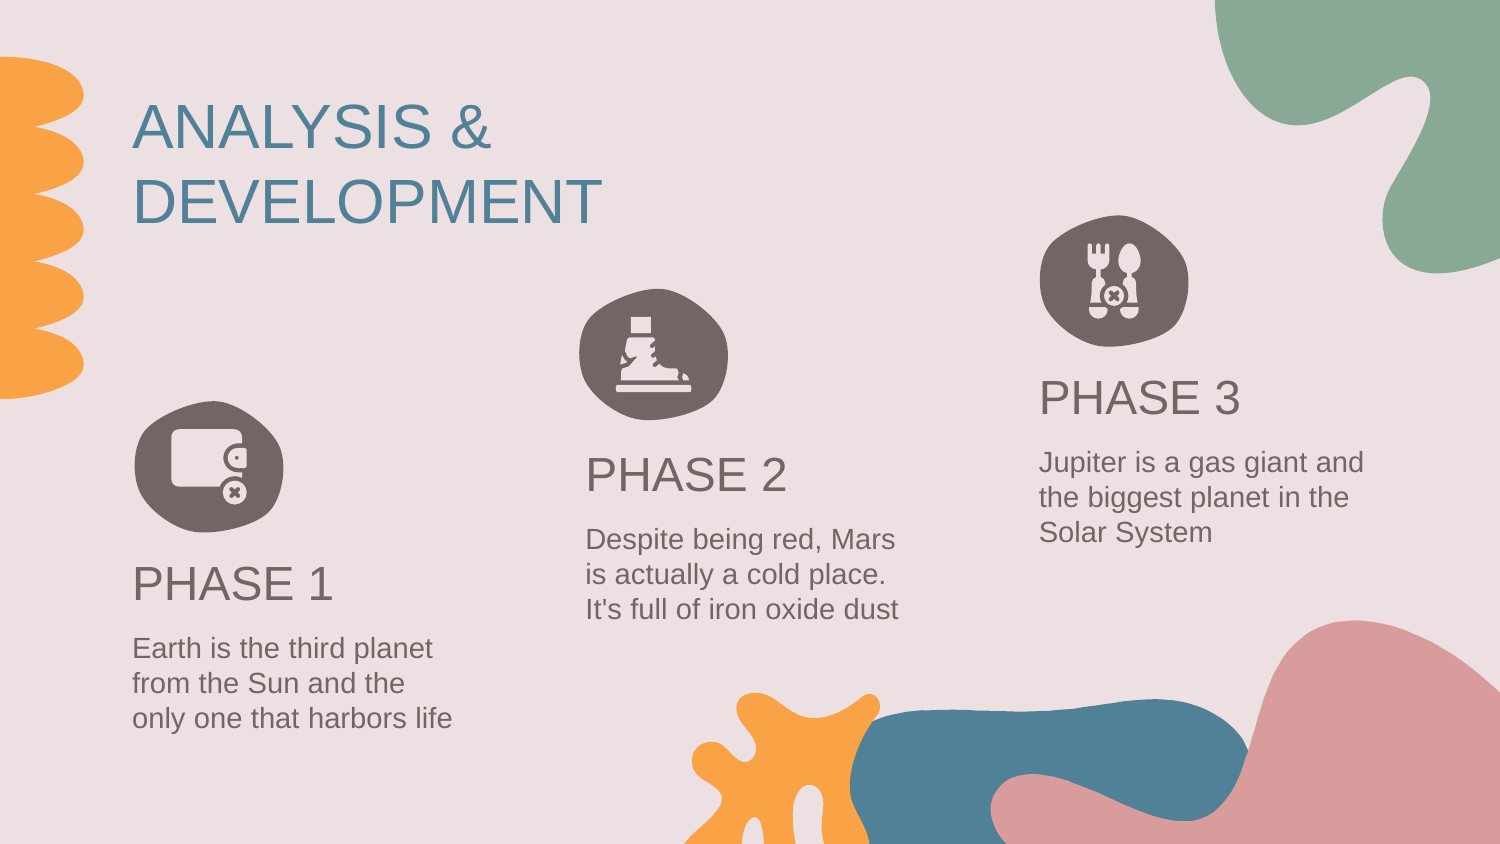

# ANALYSIS & DEVELOPMENT

PHASE 3

PHASE 2
Jupiter is a gas giant and the biggest planet in the Solar System

Despite being red, Mars is actually a cold place. It's full of iron oxide dust
PHASE 1
Earth is the third planet from the Sun and the only one that harbors life